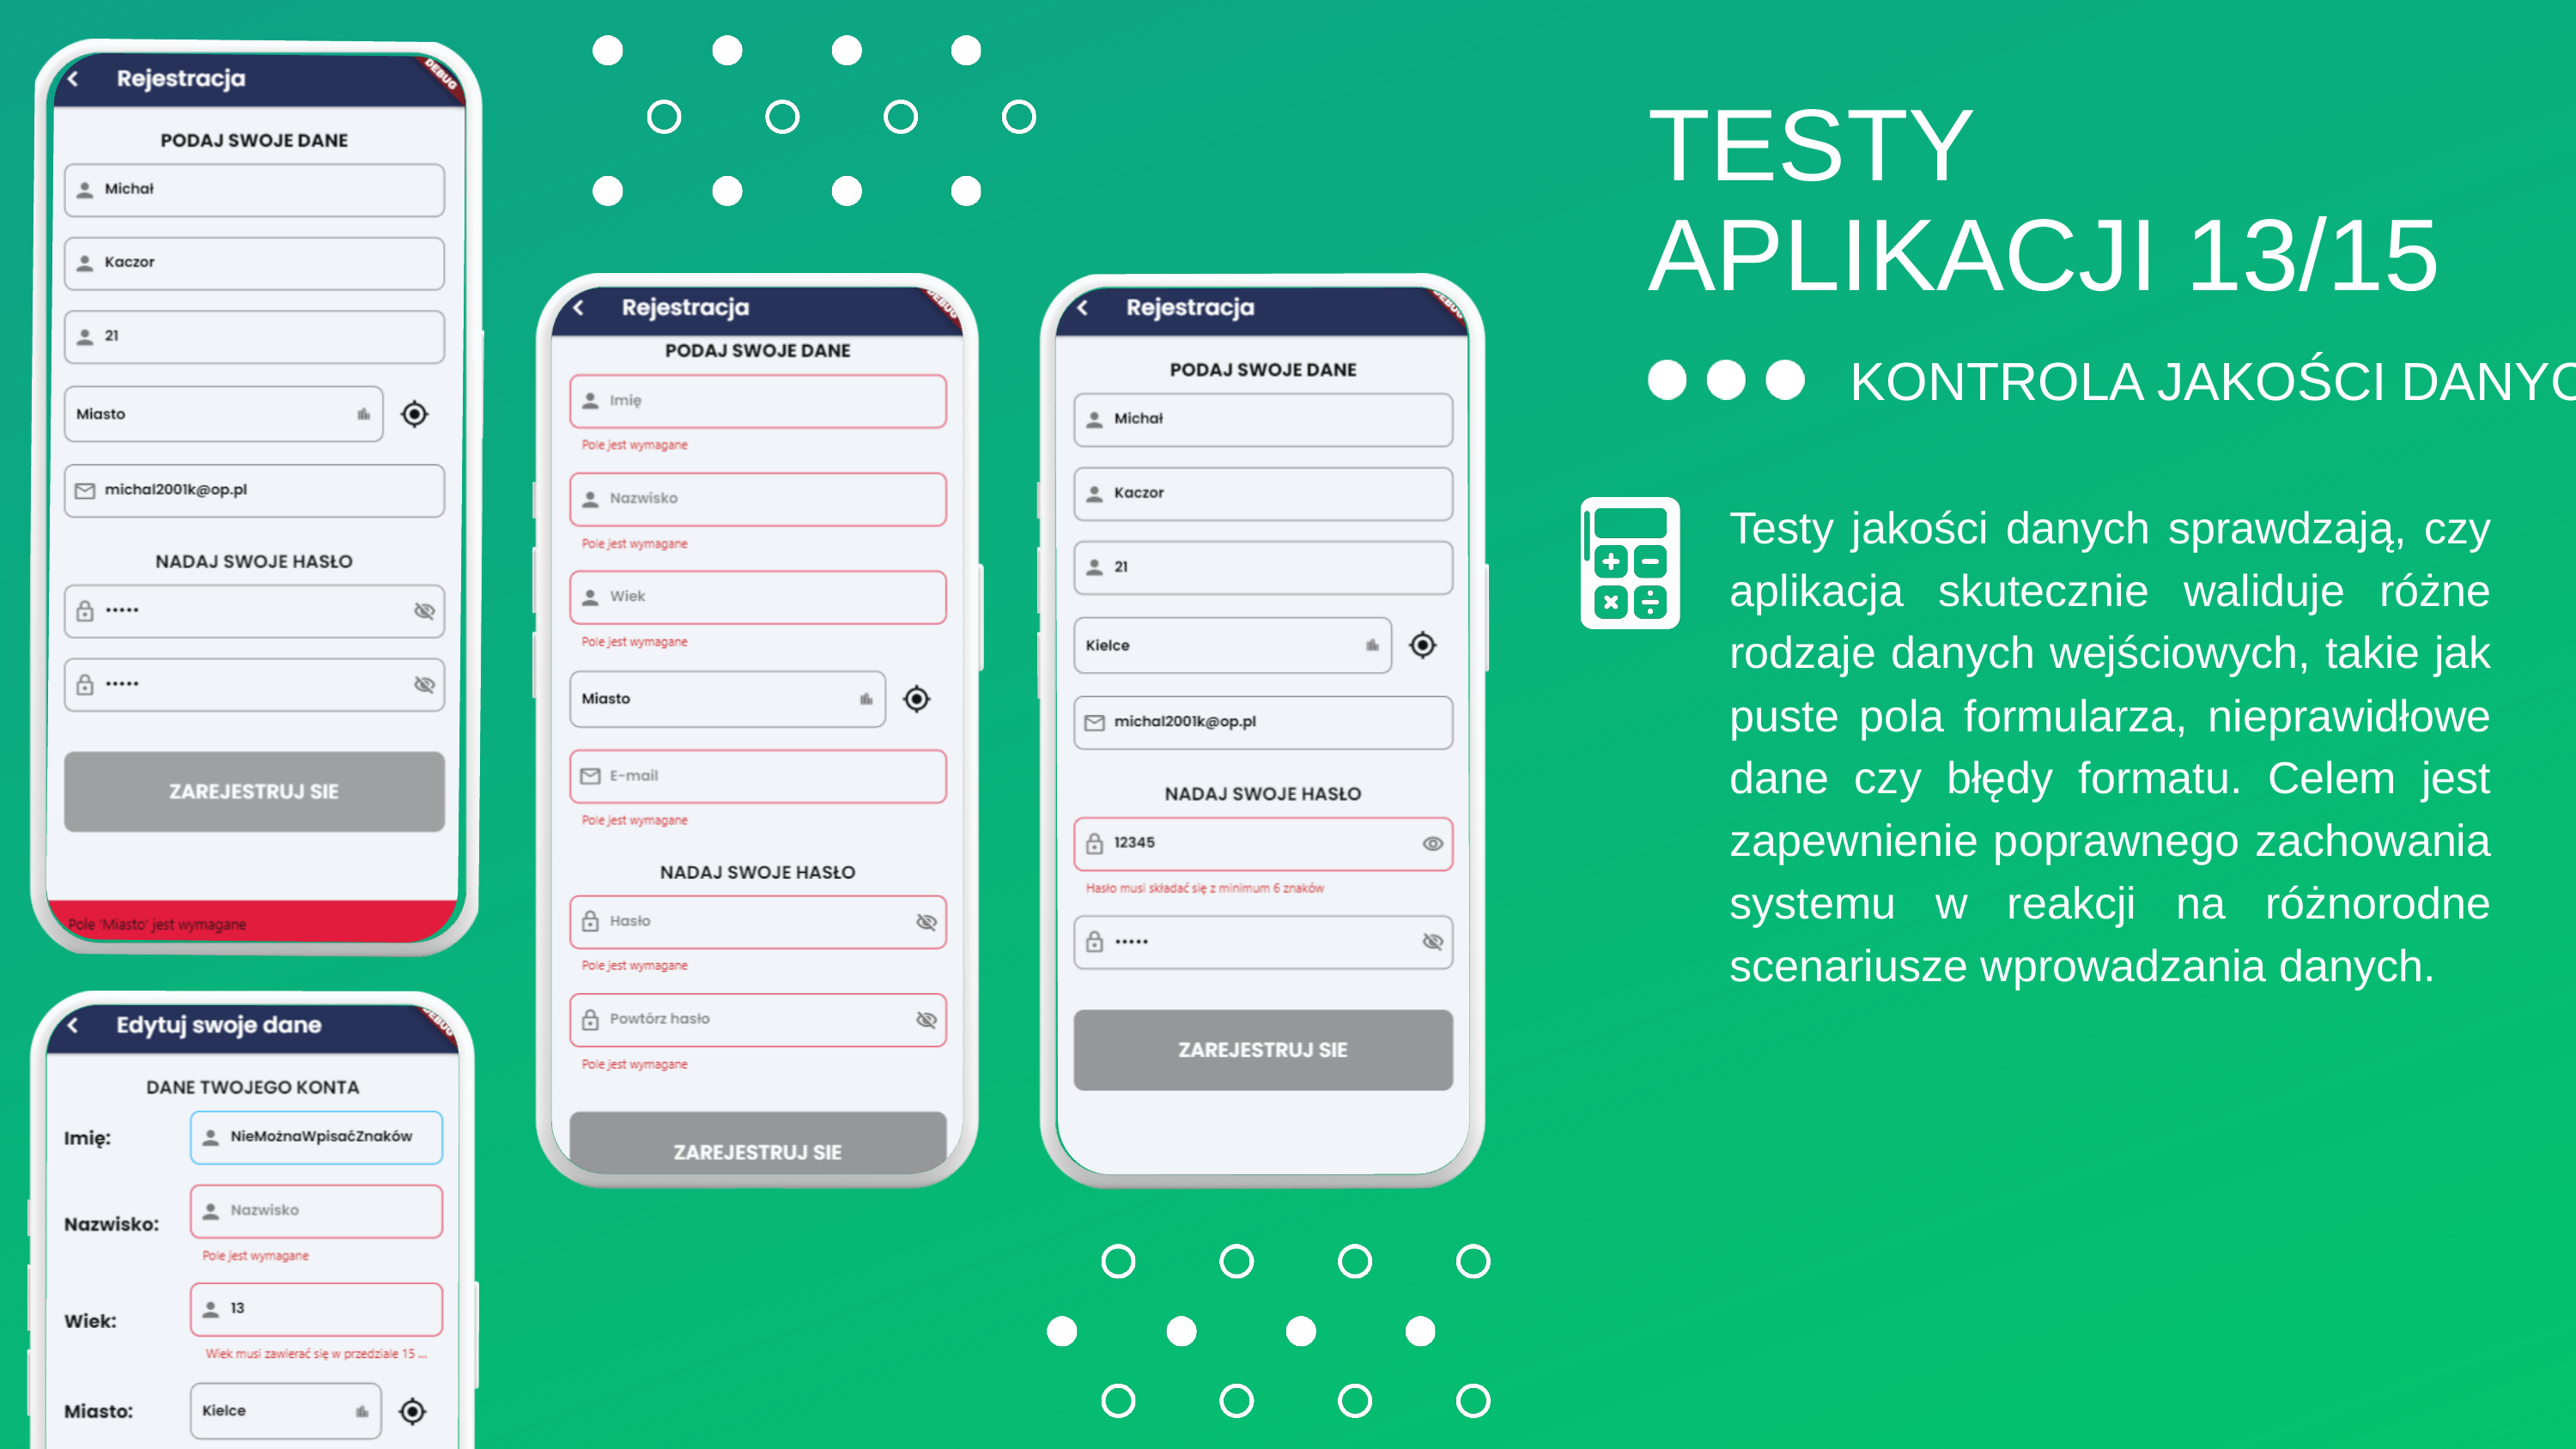

TESTY APLIKACJI 13/15

KONTROLA JAKOŚCI DANYCH

Testy jakości danych sprawdzają, czy aplikacja skutecznie waliduje różne rodzaje danych wejściowych, takie jak puste pola formularza, nieprawidłowe dane czy błędy formatu. Celem jest zapewnienie poprawnego zachowania systemu w reakcji na różnorodne scenariusze wprowadzania danych.